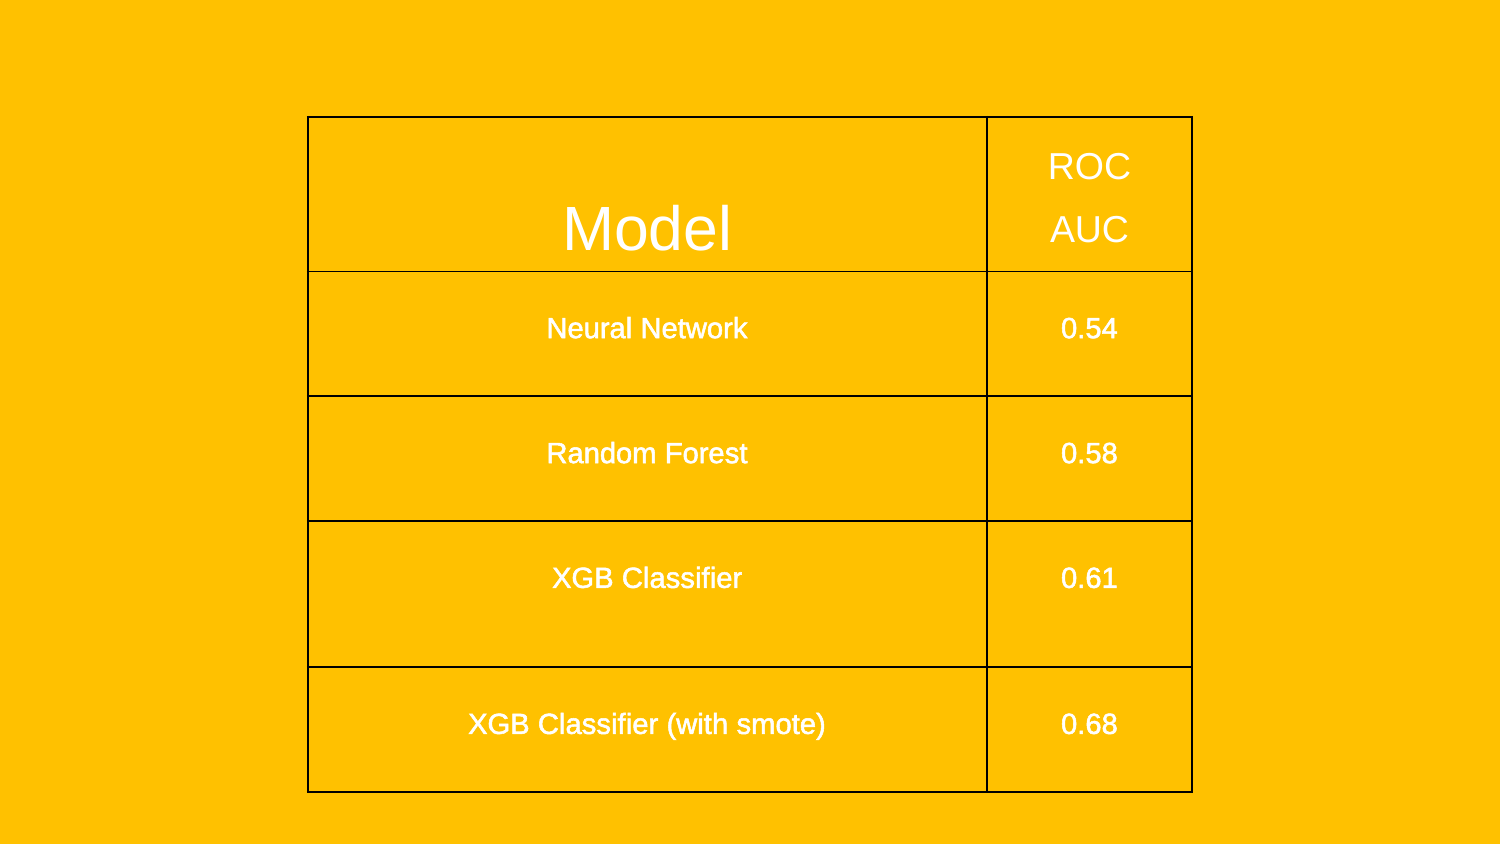

| Model | ROC AUC |
| --- | --- |
| Neural Network | 0.54 |
| Random Forest | 0.58 |
| XGB Classifier | 0.61 |
| XGB Classifier (with smote) | 0.68 |